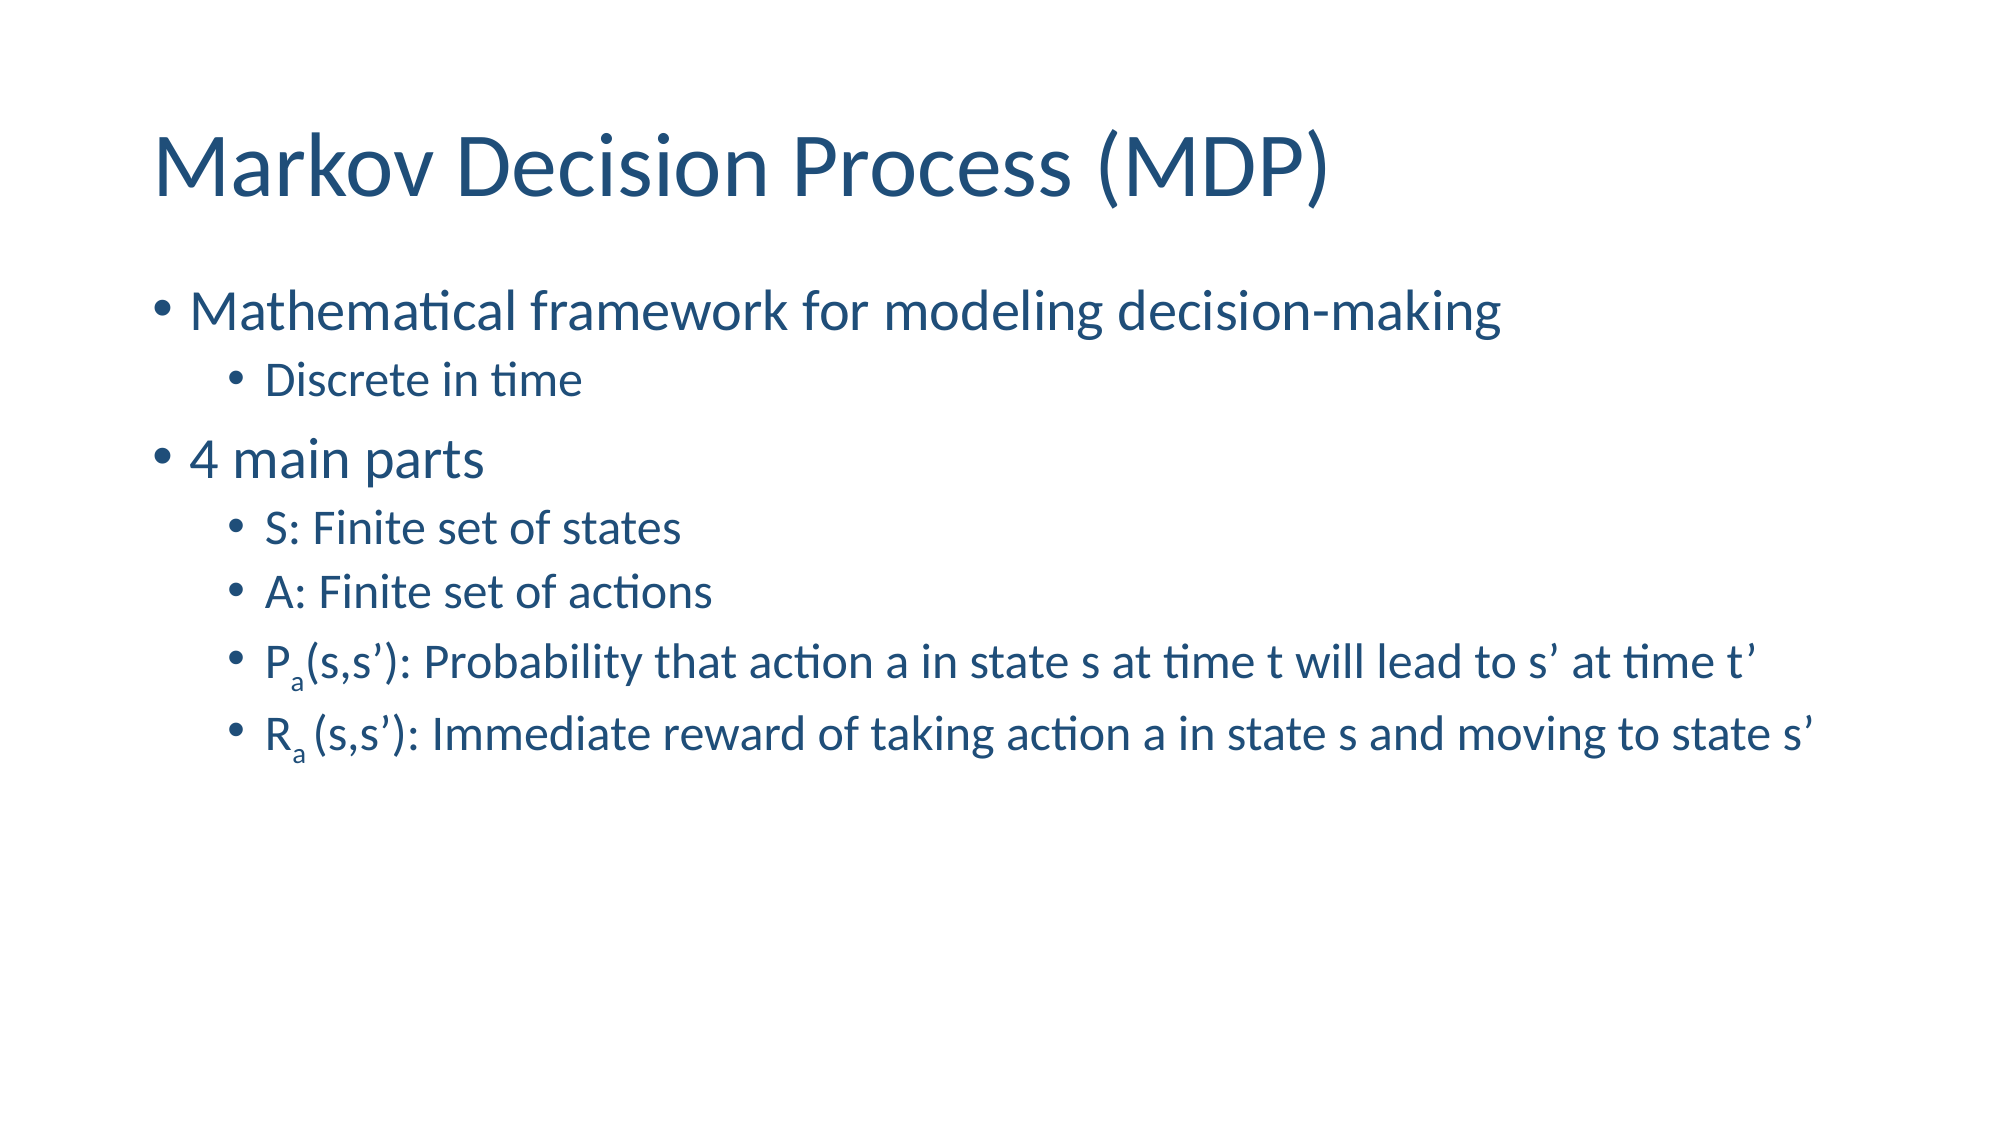

# Markov Decision Process (MDP)
Mathematical framework for modeling decision-making
Discrete in time
4 main parts
S: Finite set of states
A: Finite set of actions
Pa(s,s’): Probability that action a in state s at time t will lead to s’ at time t’
Ra (s,s’): Immediate reward of taking action a in state s and moving to state s’